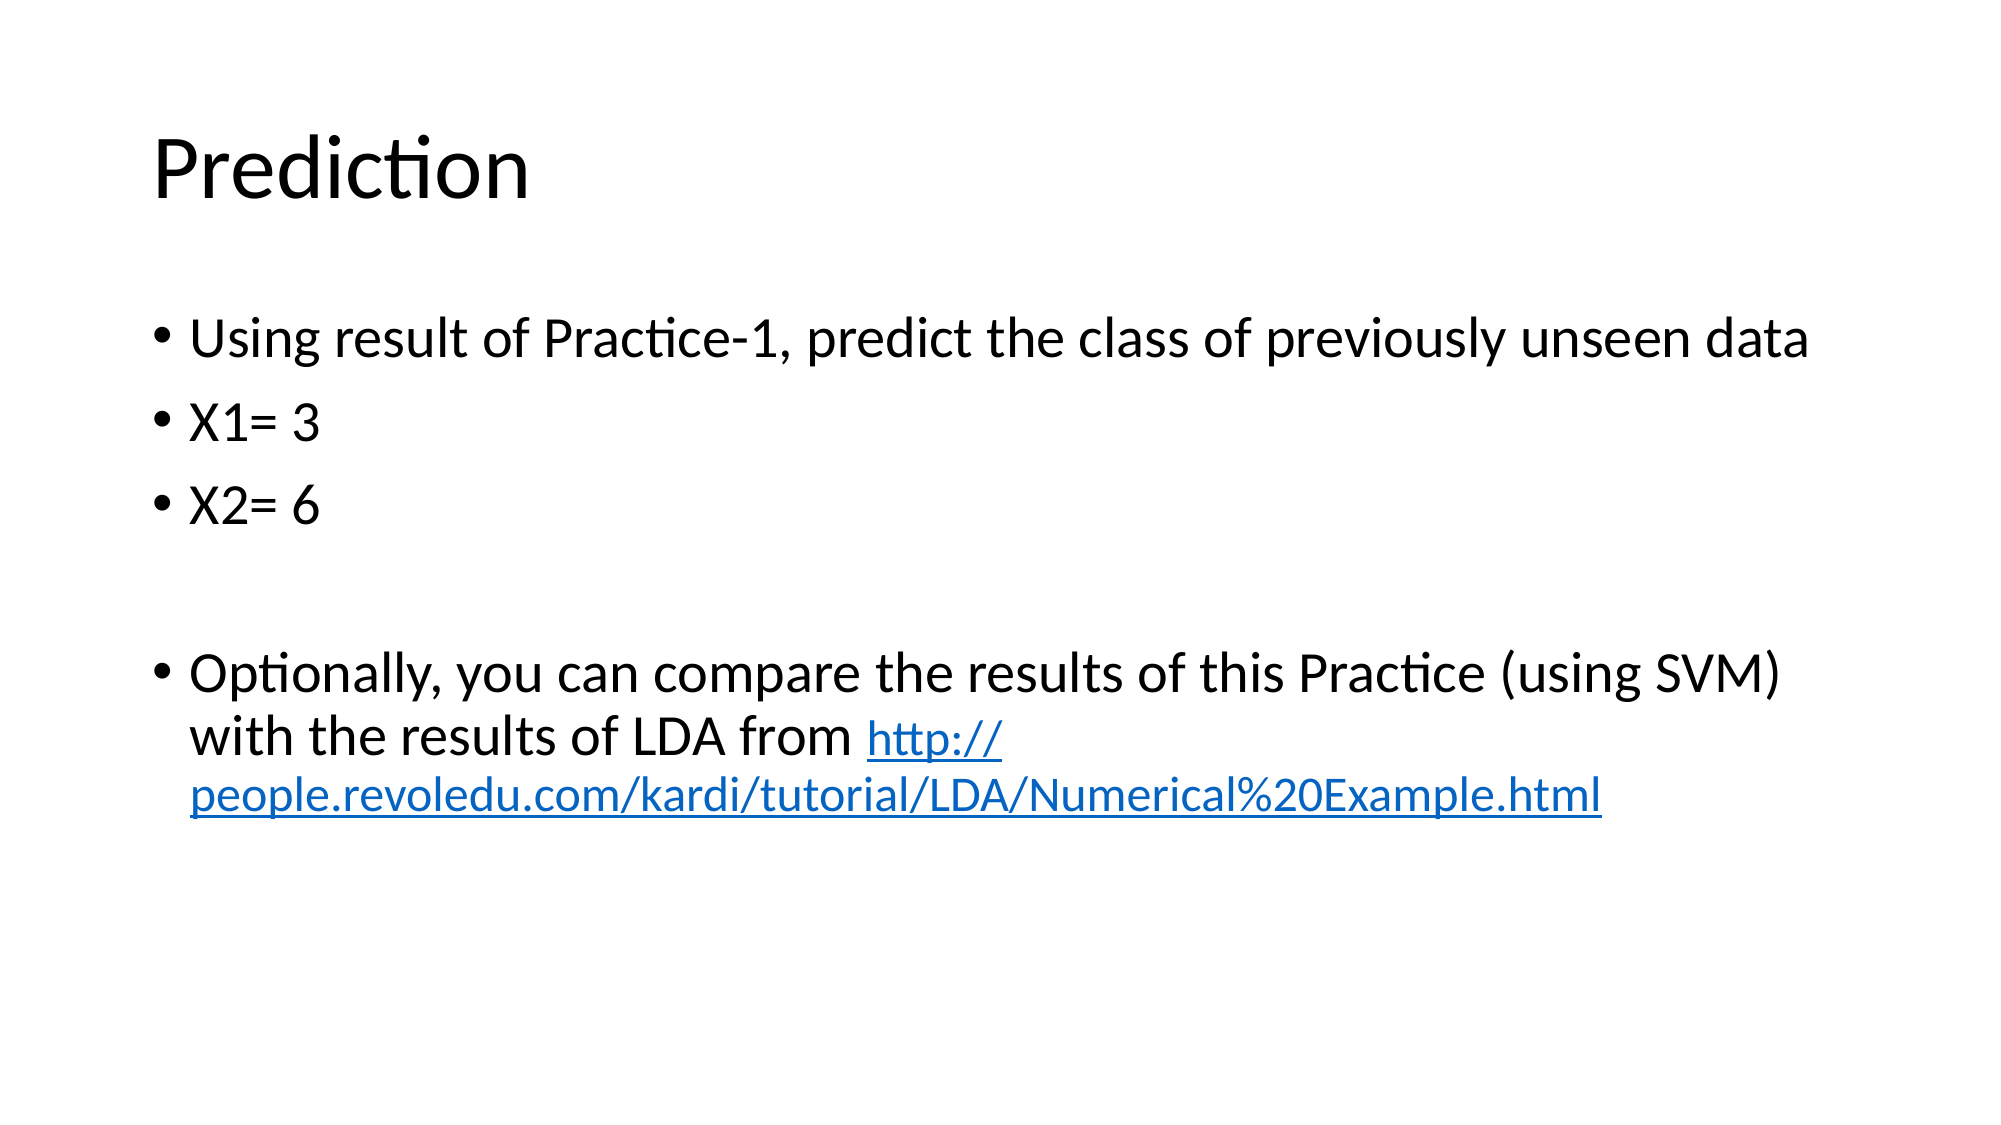

# Prediction
Using result of Practice-1, predict the class of previously unseen data
X1= 3
X2= 6

Optionally, you can compare the results of this Practice (using SVM) with the results of LDA from http://people.revoledu.com/kardi/tutorial/LDA/Numerical%20Example.html